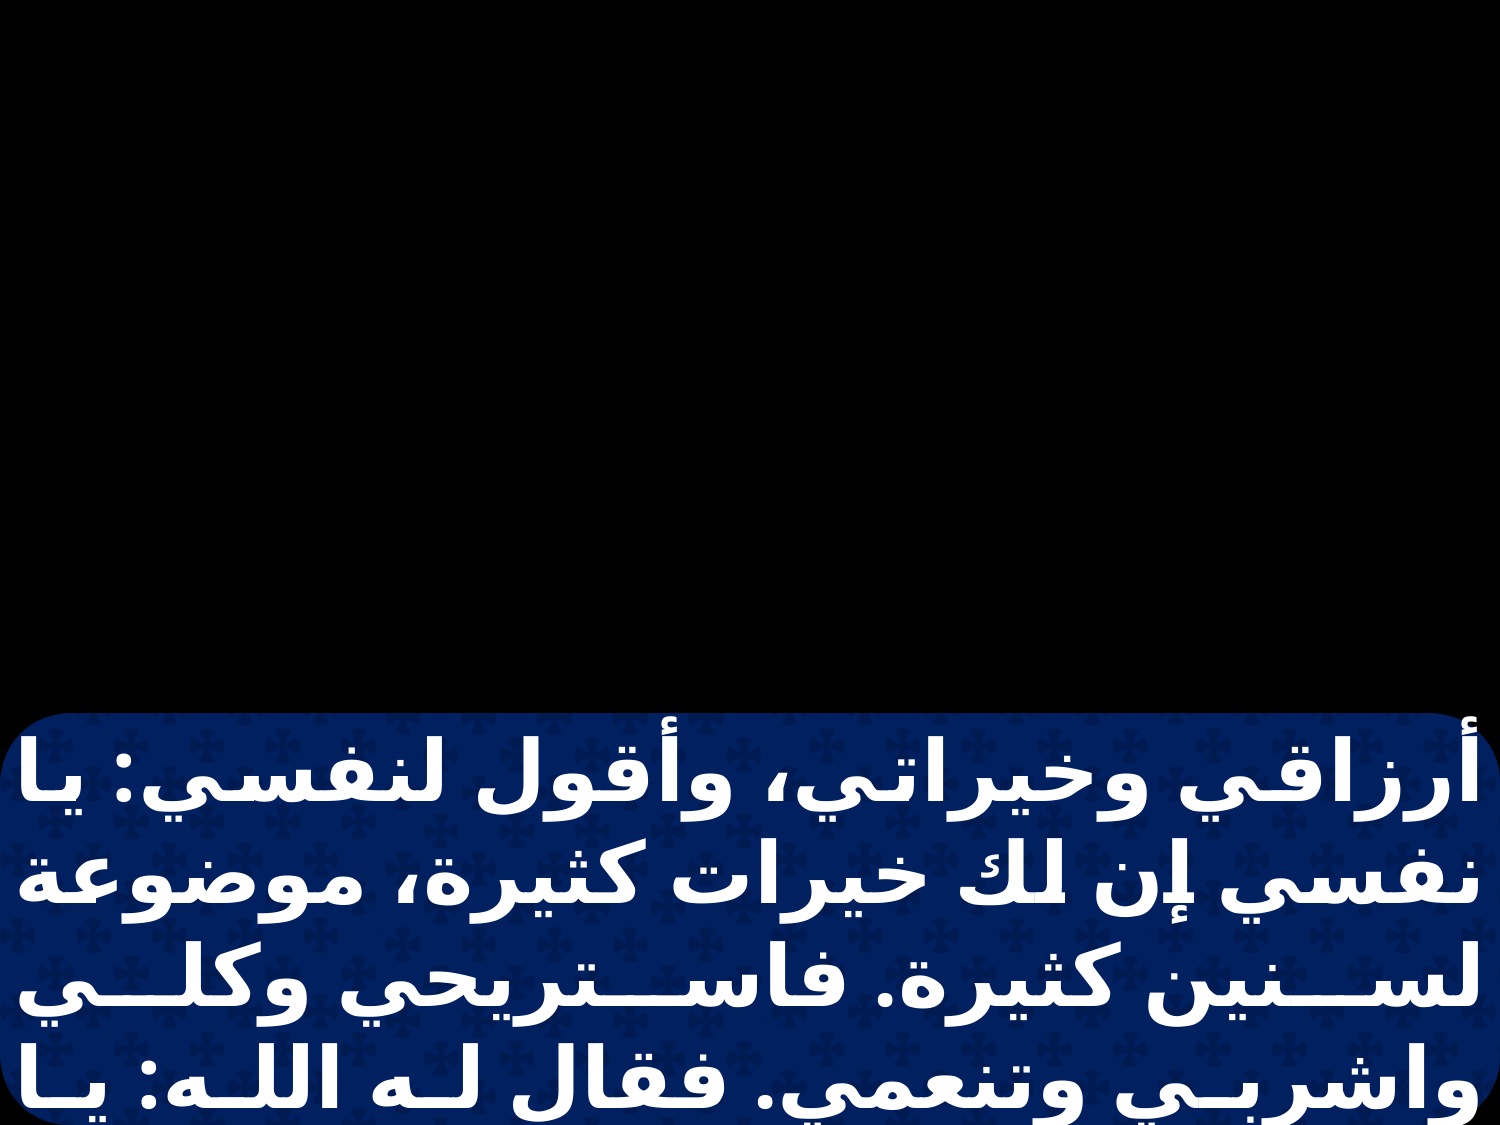

أرزاقي وخيراتي، وأقول لنفسي: يا نفسي إن لك خيرات كثيرة، موضوعة لسنين كثيرة. فاستريحي وكلي واشربي وتنعمي. فقال له الله: يا جاهل، في هذه الليلة تطلب نفسك منك، فهذا الذي أعددته لمن يكون؟